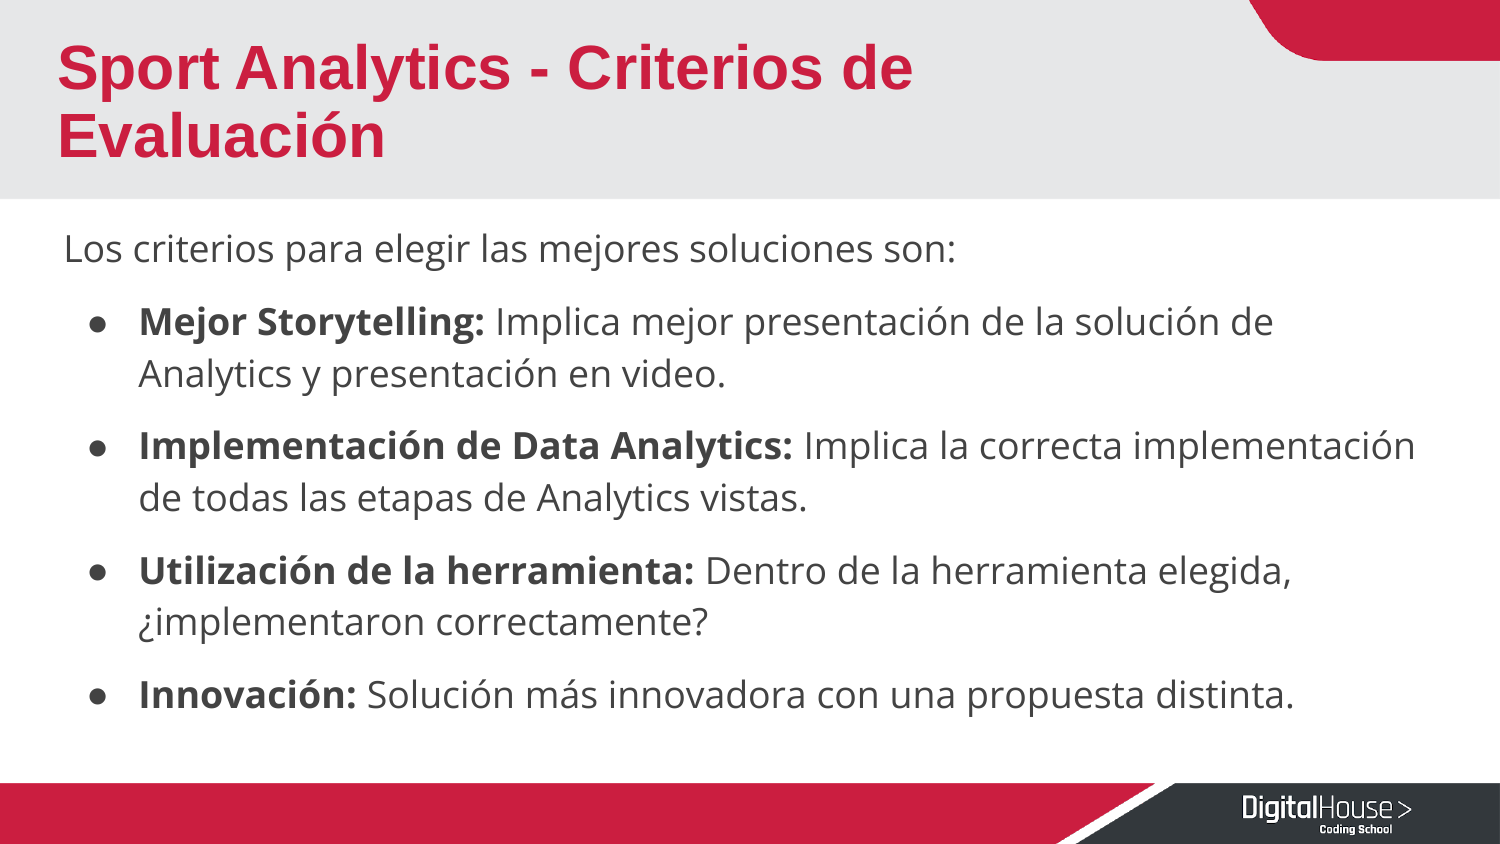

# Sport Analytics - Criterios de Evaluación
Los criterios para elegir las mejores soluciones son:
Mejor Storytelling: Implica mejor presentación de la solución de Analytics y presentación en video.
Implementación de Data Analytics: Implica la correcta implementación de todas las etapas de Analytics vistas.
Utilización de la herramienta: Dentro de la herramienta elegida, ¿implementaron correctamente?
Innovación: Solución más innovadora con una propuesta distinta.